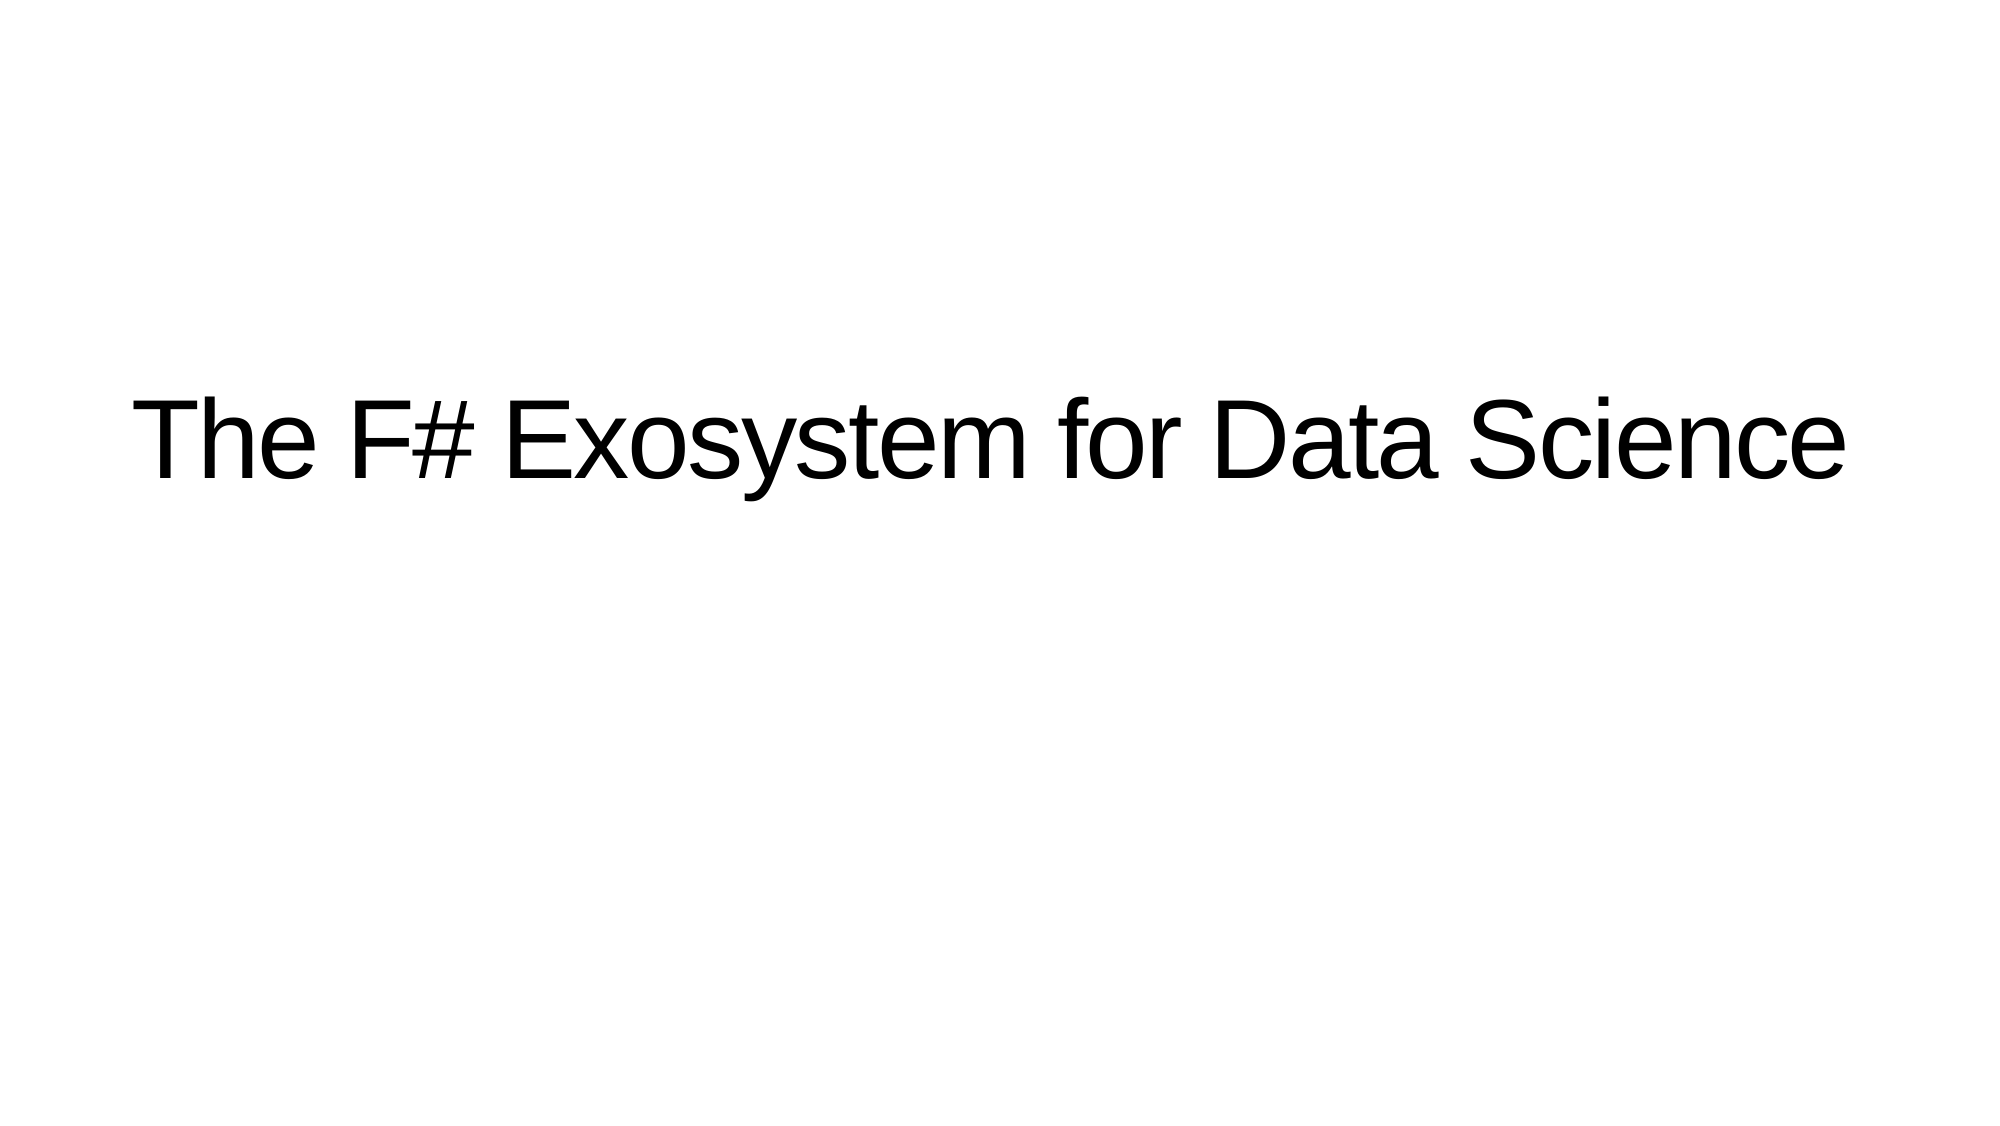

# The F# Exosystem for Data Science